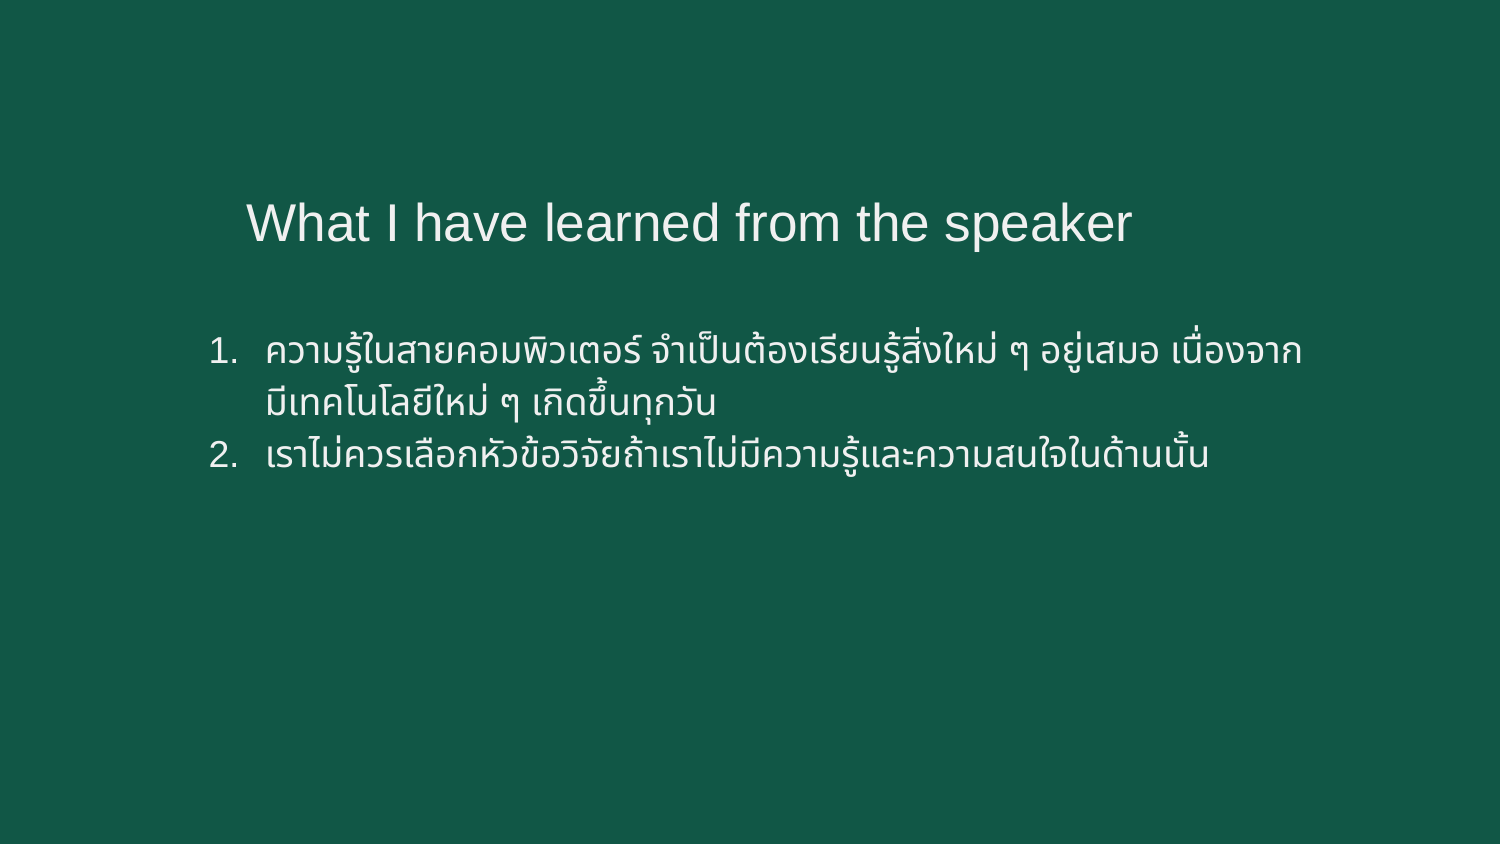

# What I have learned from the speaker
ความรู้ในสายคอมพิวเตอร์ จำเป็นต้องเรียนรู้สิ่งใหม่ ๆ อยู่เสมอ เนื่องจากมีเทคโนโลยีใหม่ ๆ เกิดขึ้นทุกวัน
เราไม่ควรเลือกหัวข้อวิจัยถ้าเราไม่มีความรู้และความสนใจในด้านนั้น